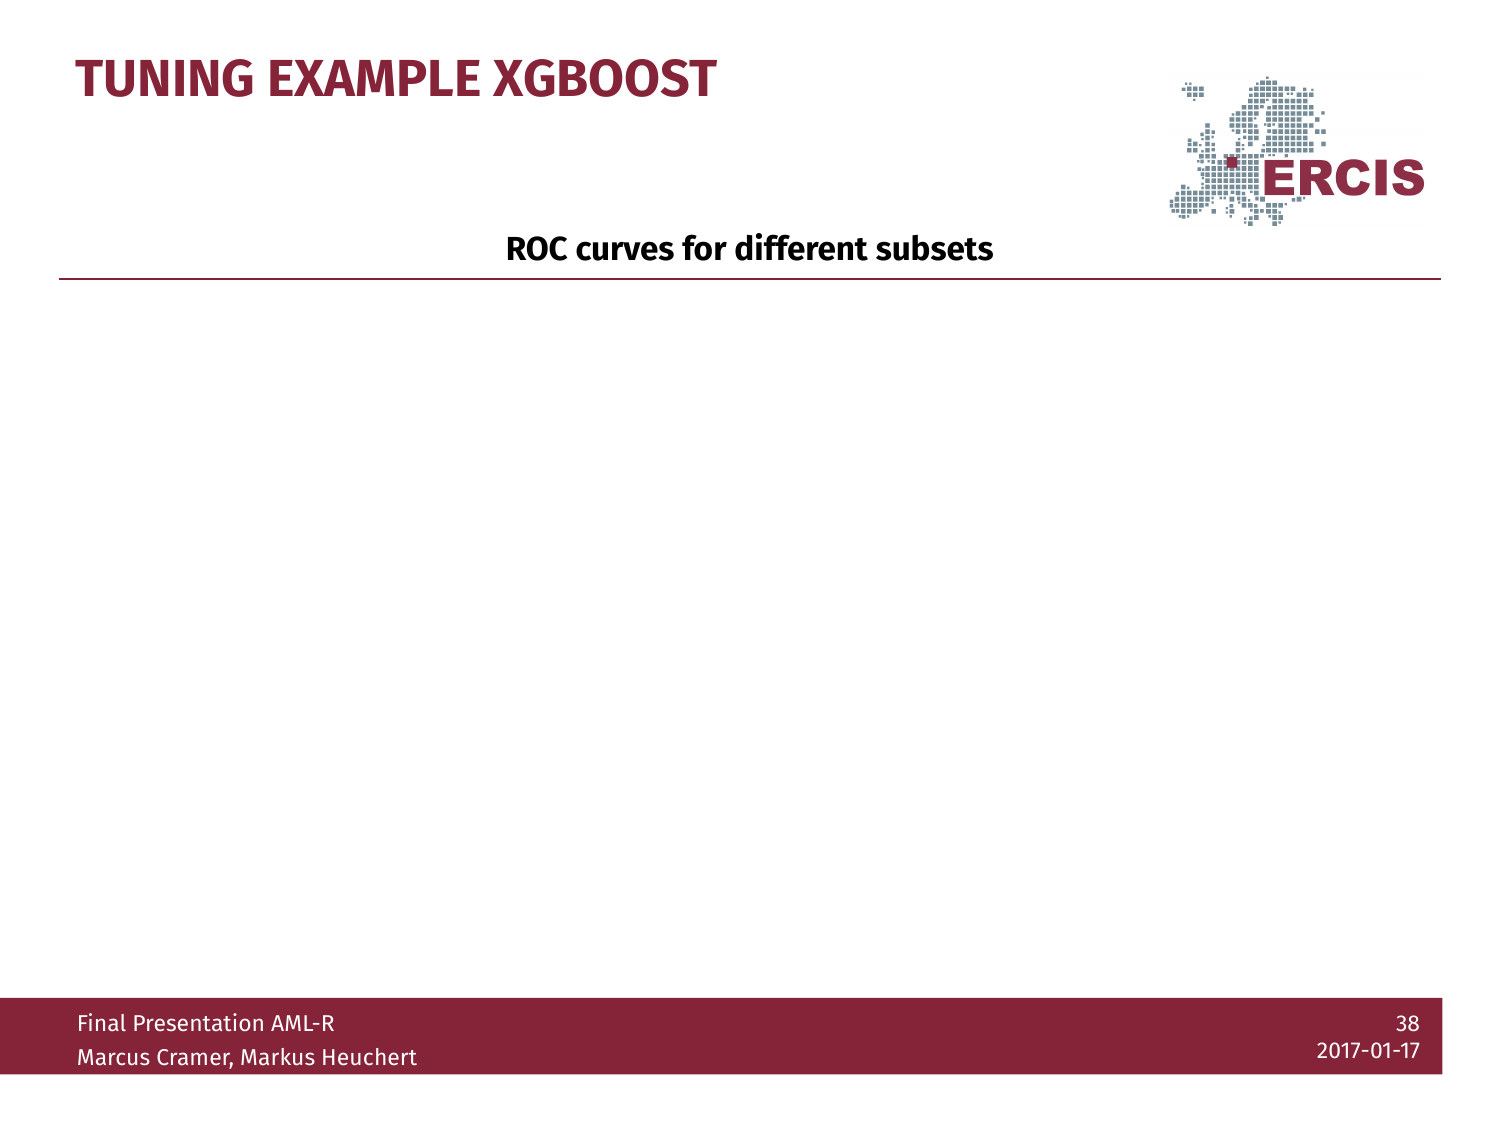

# Tuning example xgboost

ROC curves for different subsets